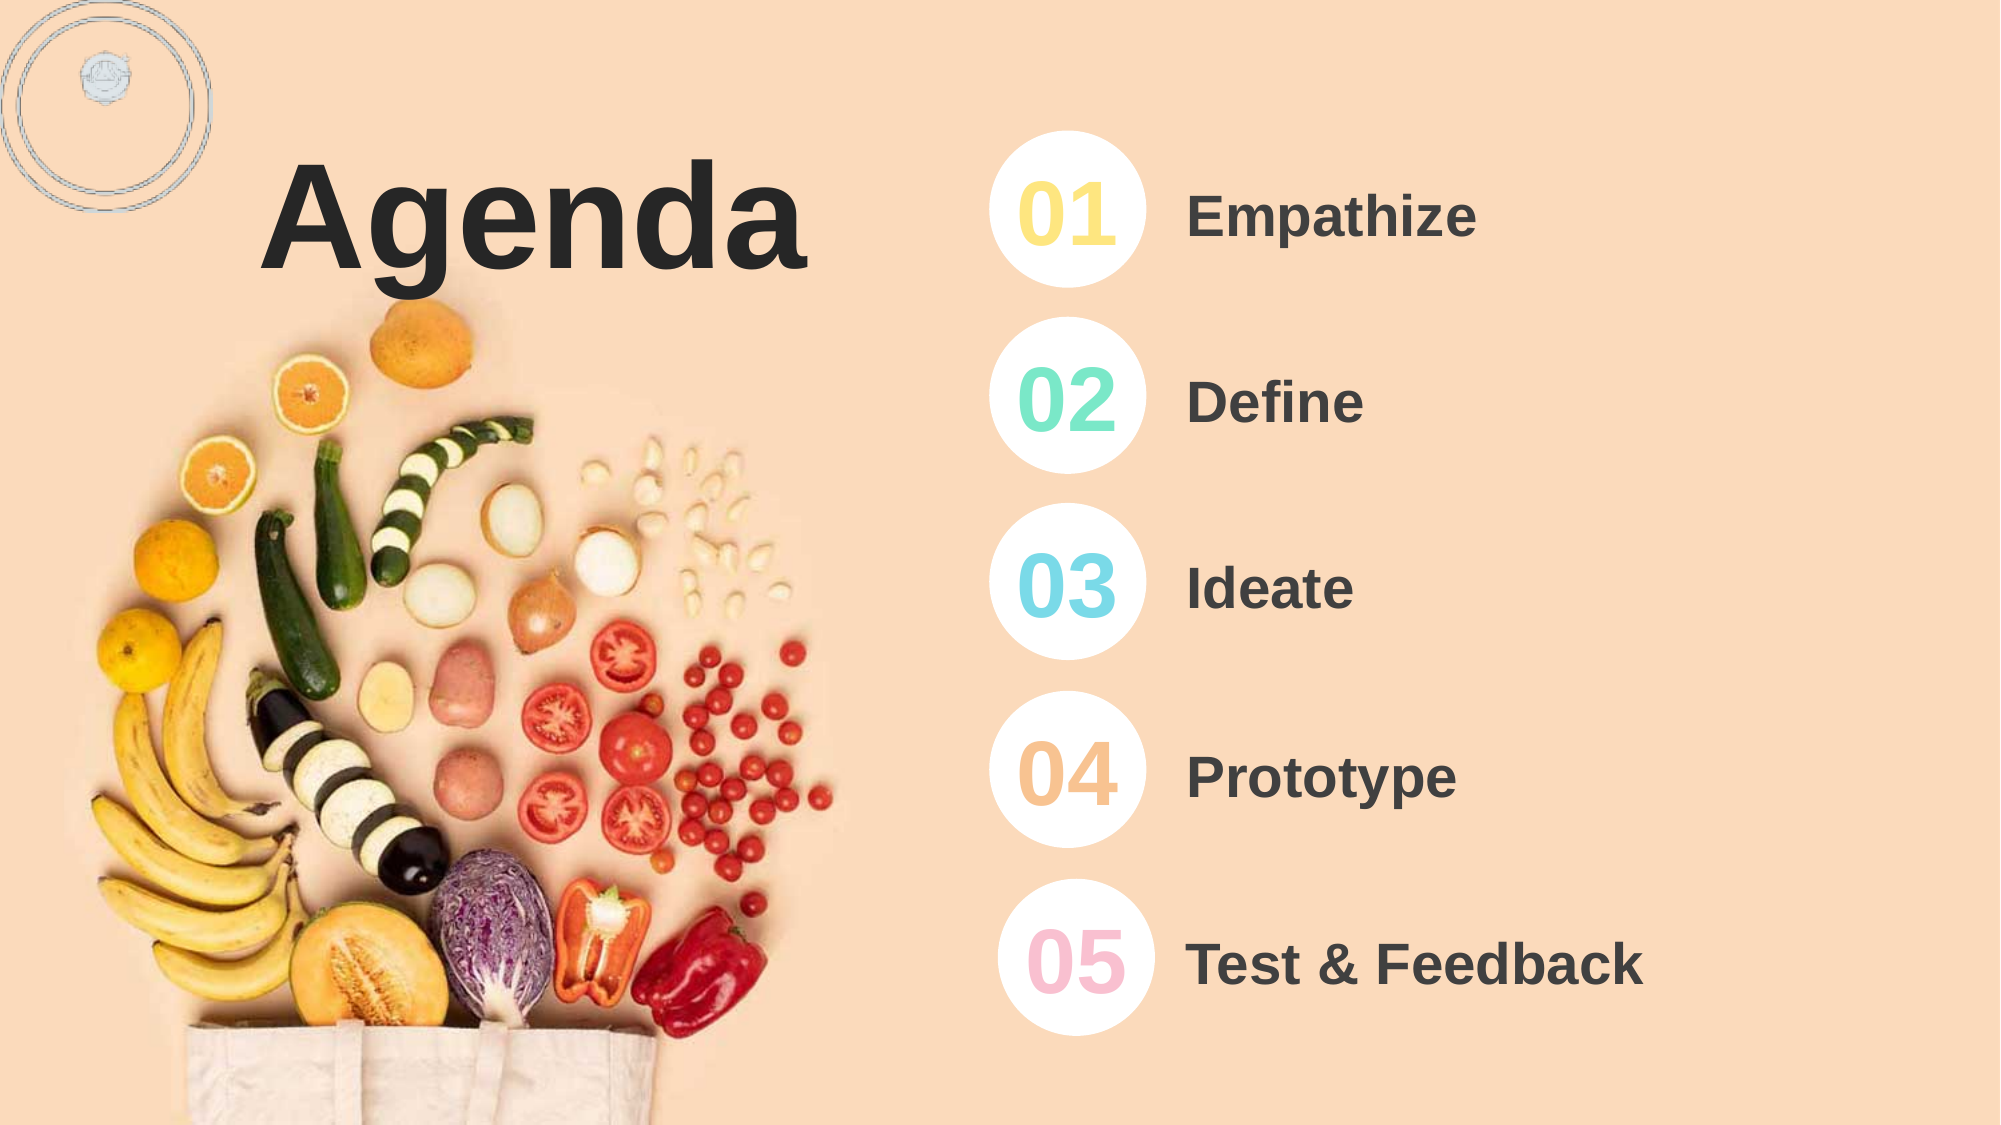

Agenda

01
Empathize

02
Define

03
Ideate

04
Prototype

05
Test & Feedback